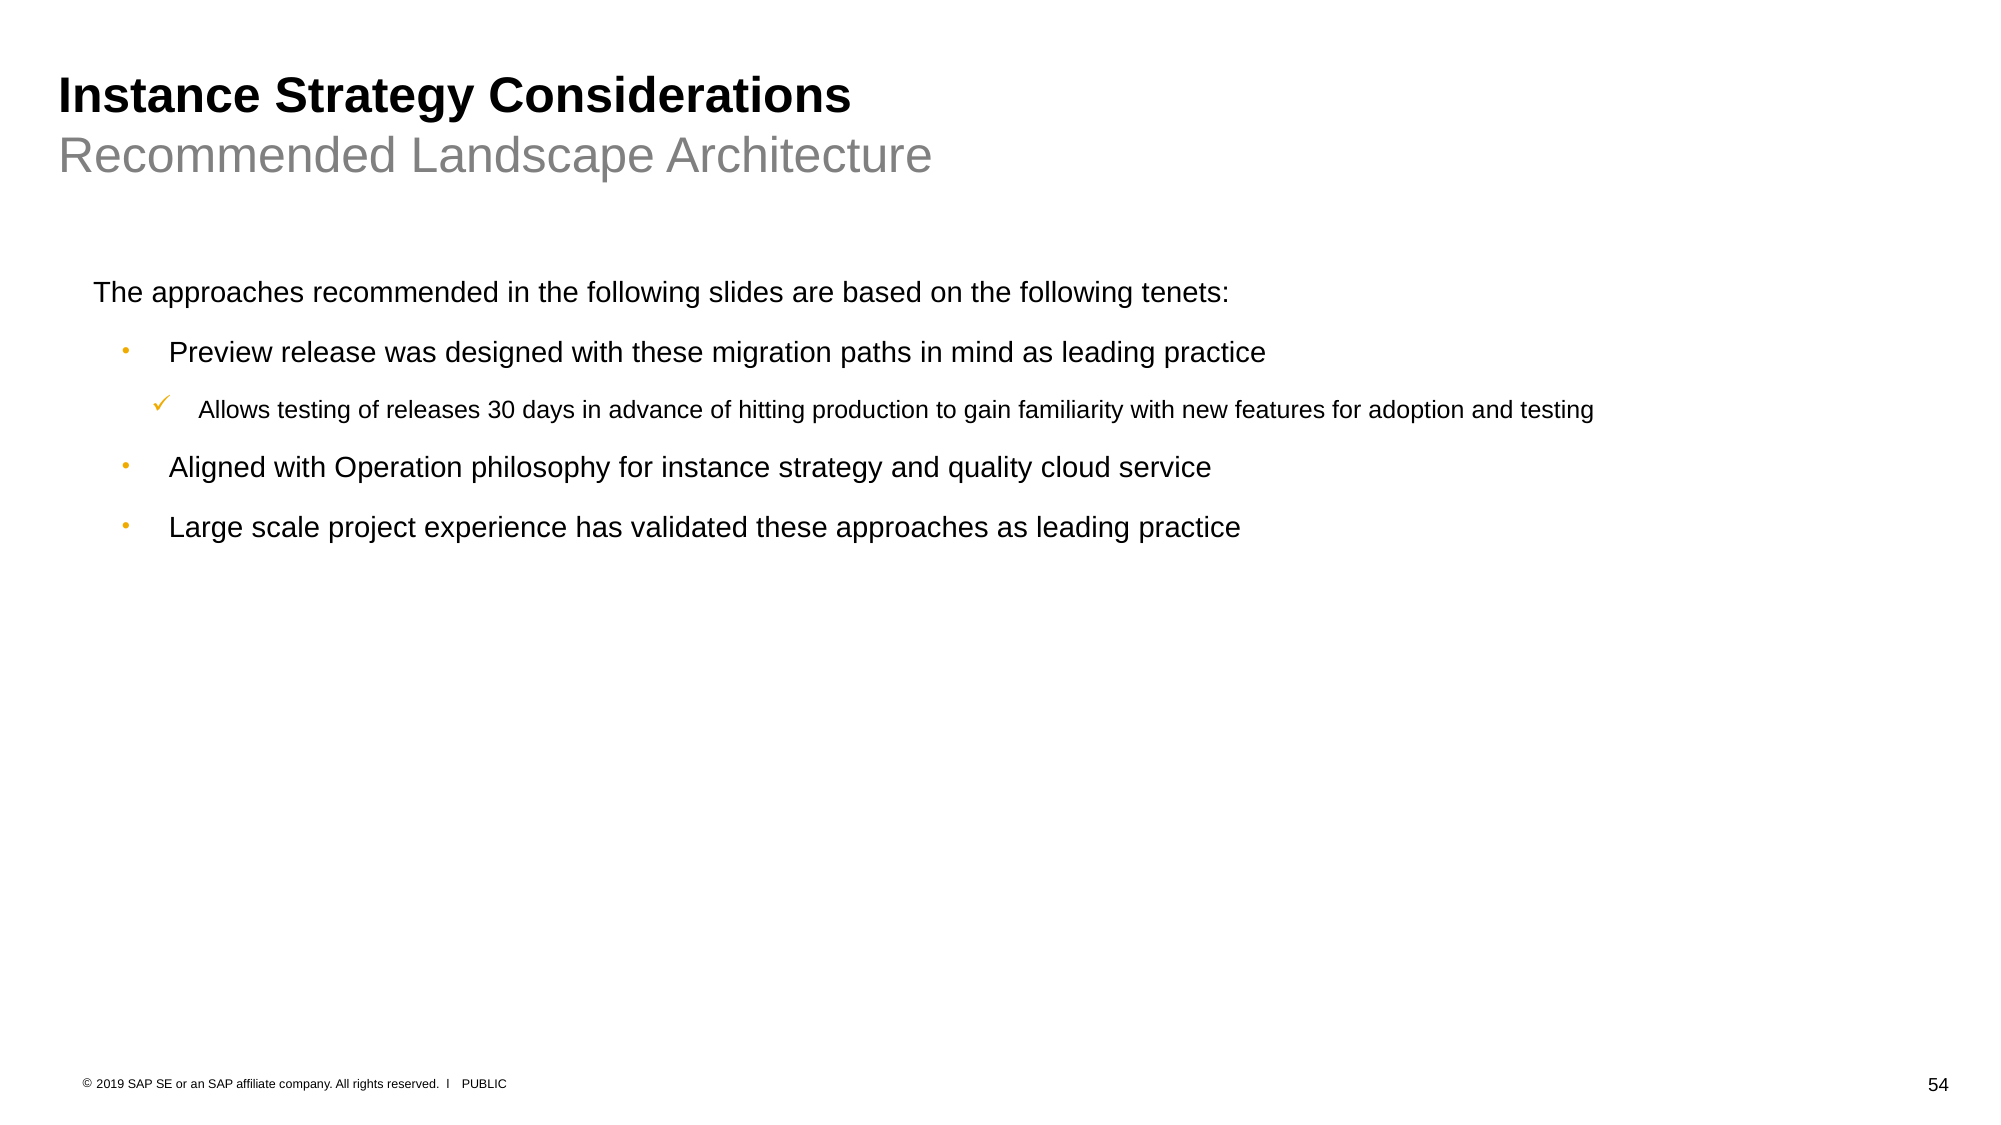

# Instance Strategy Considerations Recommended Landscape Architecture

The approaches recommended in the following slides are based on the following tenets:
Preview release was designed with these migration paths in mind as leading practice
Allows testing of releases 30 days in advance of hitting production to gain familiarity with new features for adoption and testing
Aligned with Operation philosophy for instance strategy and quality cloud service
Large scale project experience has validated these approaches as leading practice